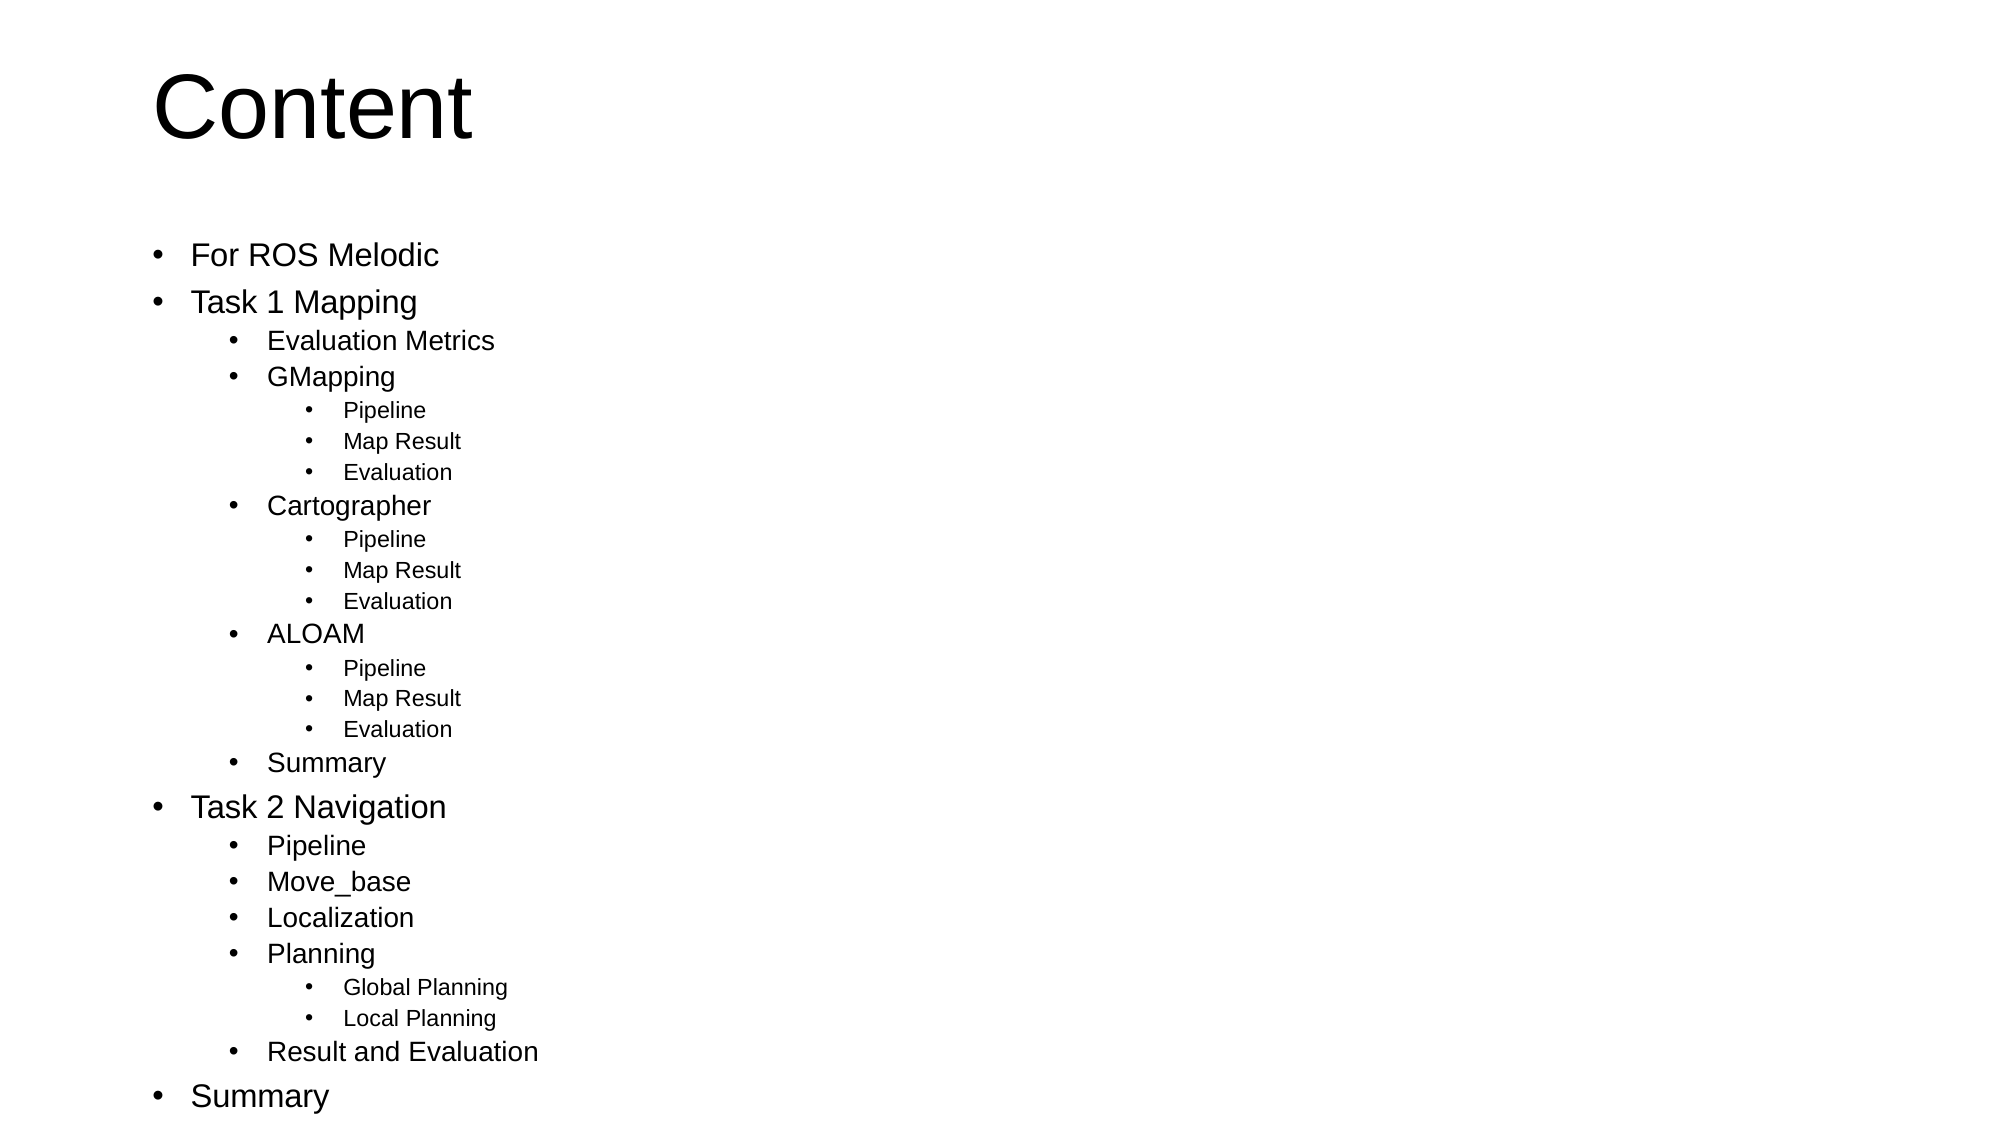

# Content
For ROS Melodic
Task 1 Mapping
Evaluation Metrics
GMapping
Pipeline
Map Result
Evaluation
Cartographer
Pipeline
Map Result
Evaluation
ALOAM
Pipeline
Map Result
Evaluation
Summary
Task 2 Navigation
Pipeline
Move_base
Localization
Planning
Global Planning
Local Planning
Result and Evaluation
Summary